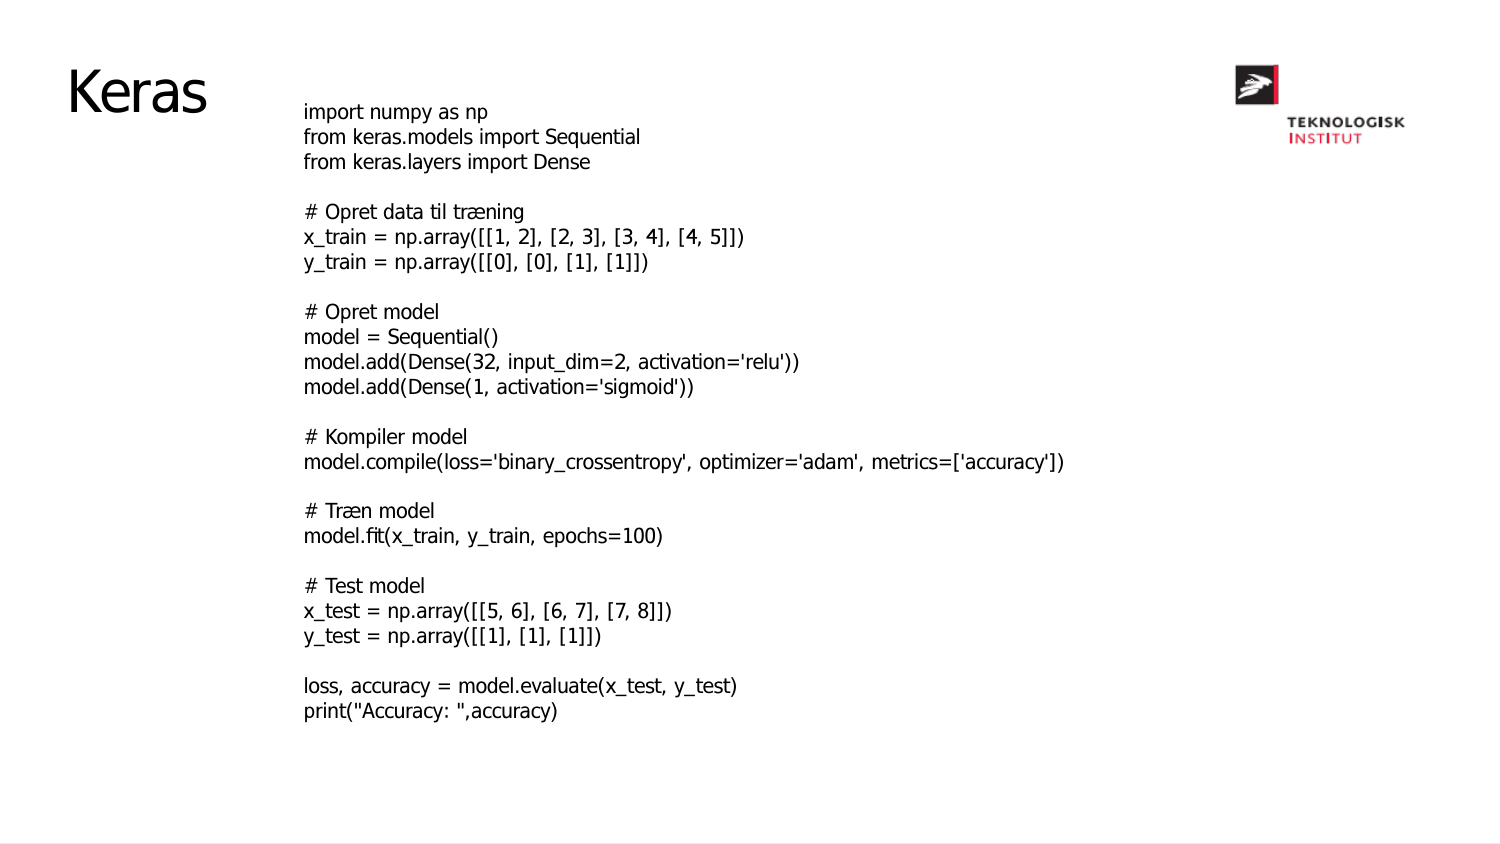

Keras
import numpy as np
from keras.models import Sequential
from keras.layers import Dense

# Opret data til træning
x_train = np.array([[1, 2], [2, 3], [3, 4], [4, 5]])
y_train = np.array([[0], [0], [1], [1]])

# Opret model
model = Sequential()
model.add(Dense(32, input_dim=2, activation='relu'))
model.add(Dense(1, activation='sigmoid'))

# Kompiler model
model.compile(loss='binary_crossentropy', optimizer='adam', metrics=['accuracy'])

# Træn model
model.fit(x_train, y_train, epochs=100)

# Test model
x_test = np.array([[5, 6], [6, 7], [7, 8]])
y_test = np.array([[1], [1], [1]])

loss, accuracy = model.evaluate(x_test, y_test)
print("Accuracy: ",accuracy)